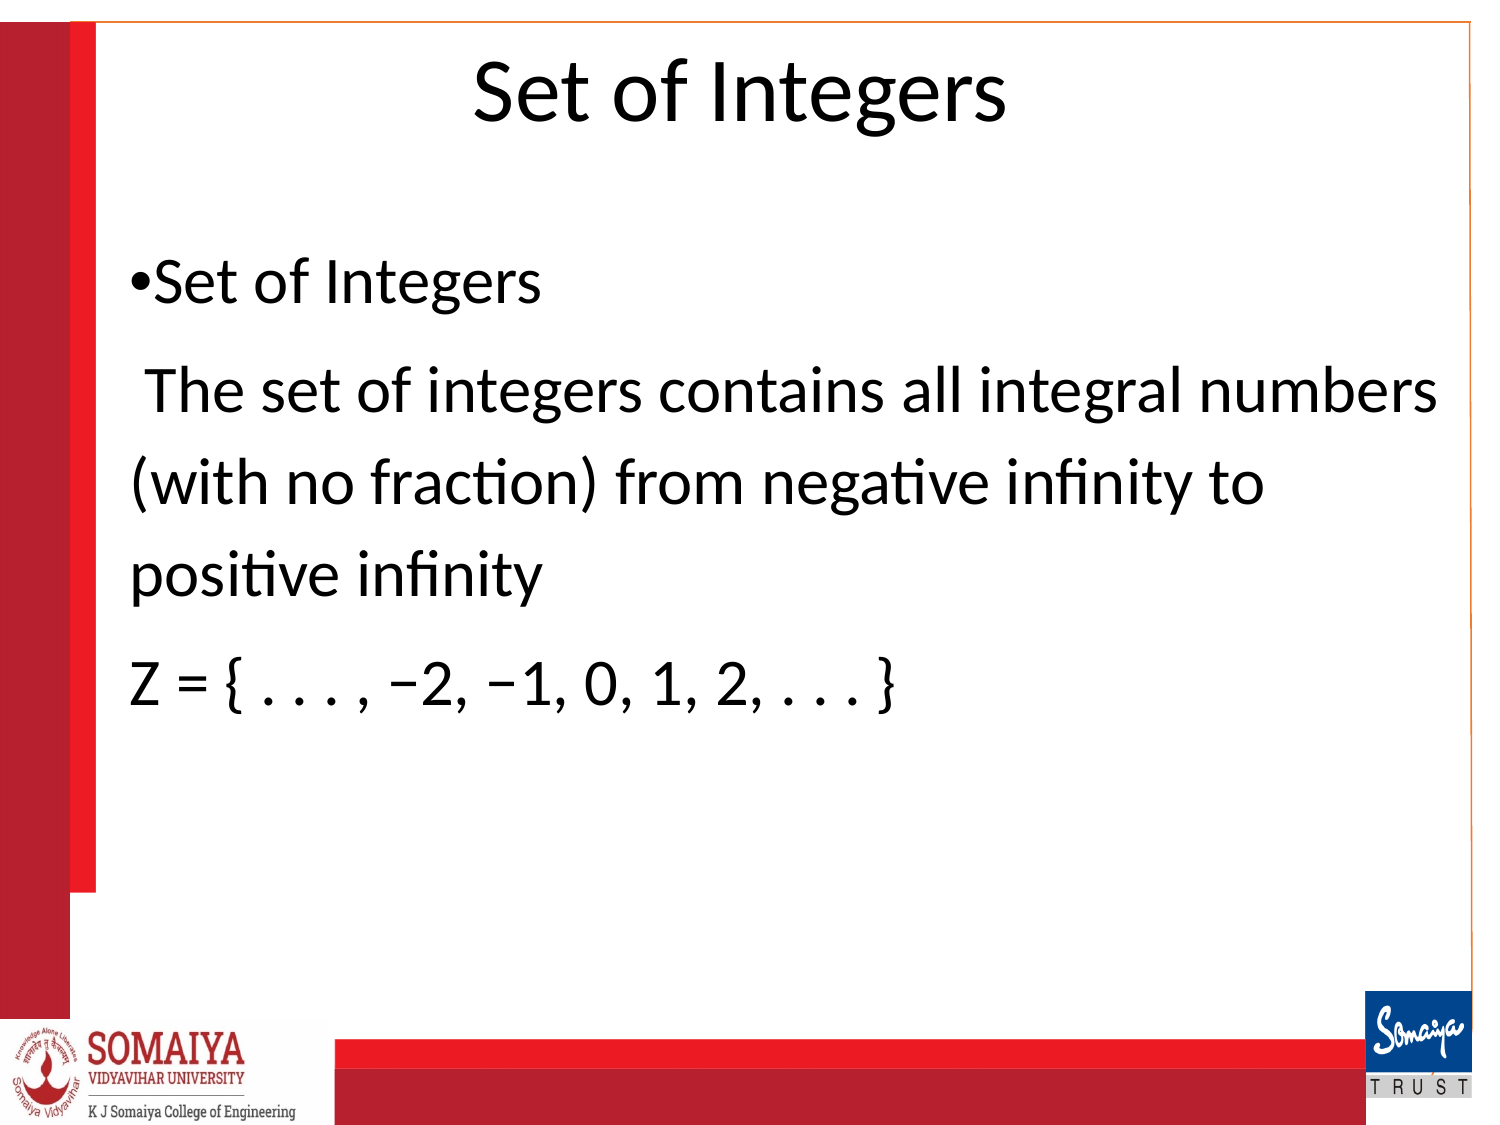

# Set of Integers
•Set of Integers
 The set of integers contains all integral numbers (with no fraction) from negative infinity to positive infinity
Z = { . . . , −2, −1, 0, 1, 2, . . . }